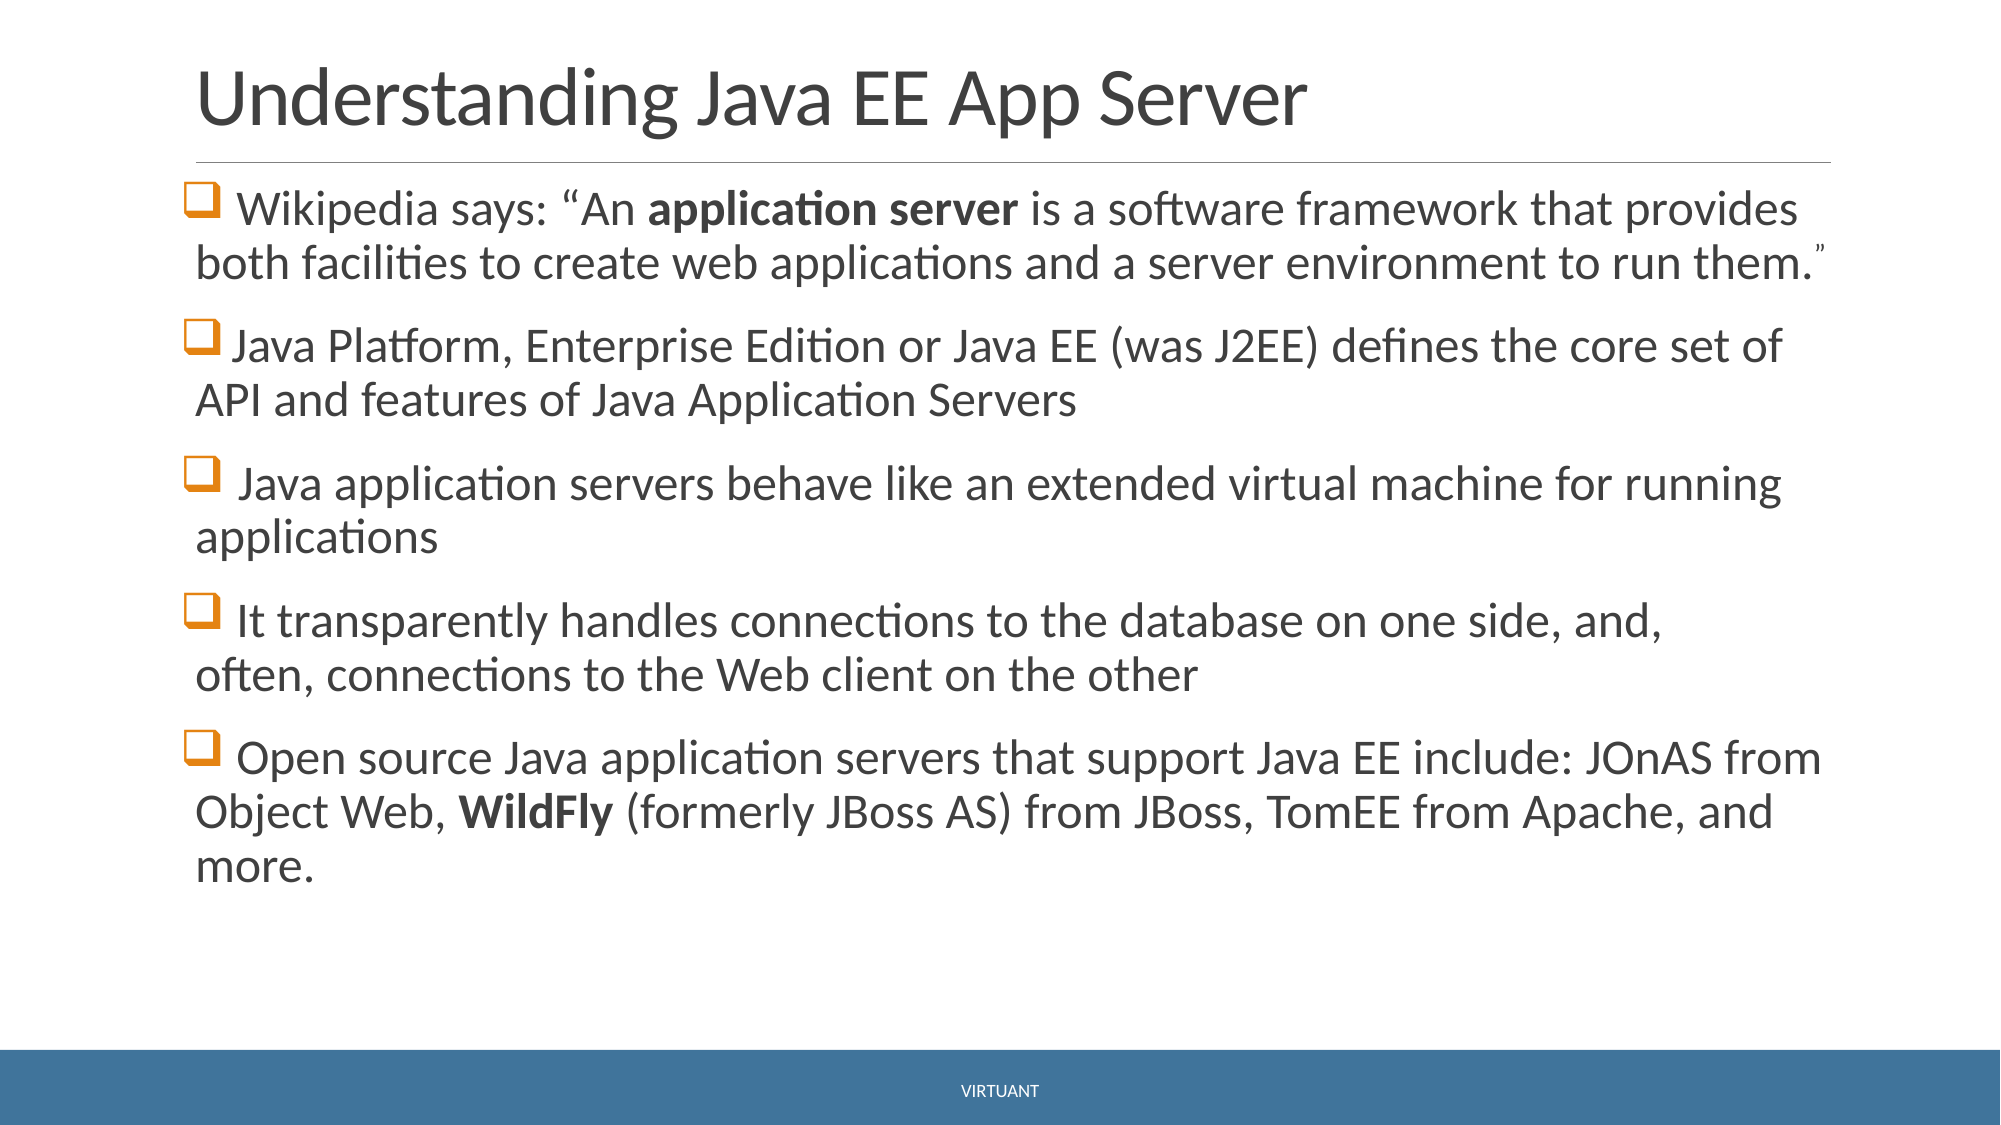

# Understanding Java EE App Server
 Wikipedia says: “An application server is a software framework that provides both facilities to create web applications and a server environment to run them.”
 Java Platform, Enterprise Edition or Java EE (was J2EE) defines the core set of API and features of Java Application Servers
  Java application servers behave like an extended virtual machine for running applications
 It transparently handles connections to the database on one side, and, often, connections to the Web client on the other
 Open source Java application servers that support Java EE include: JOnAS from Object Web, WildFly (formerly JBoss AS) from JBoss, TomEE from Apache, and more.
Virtuant